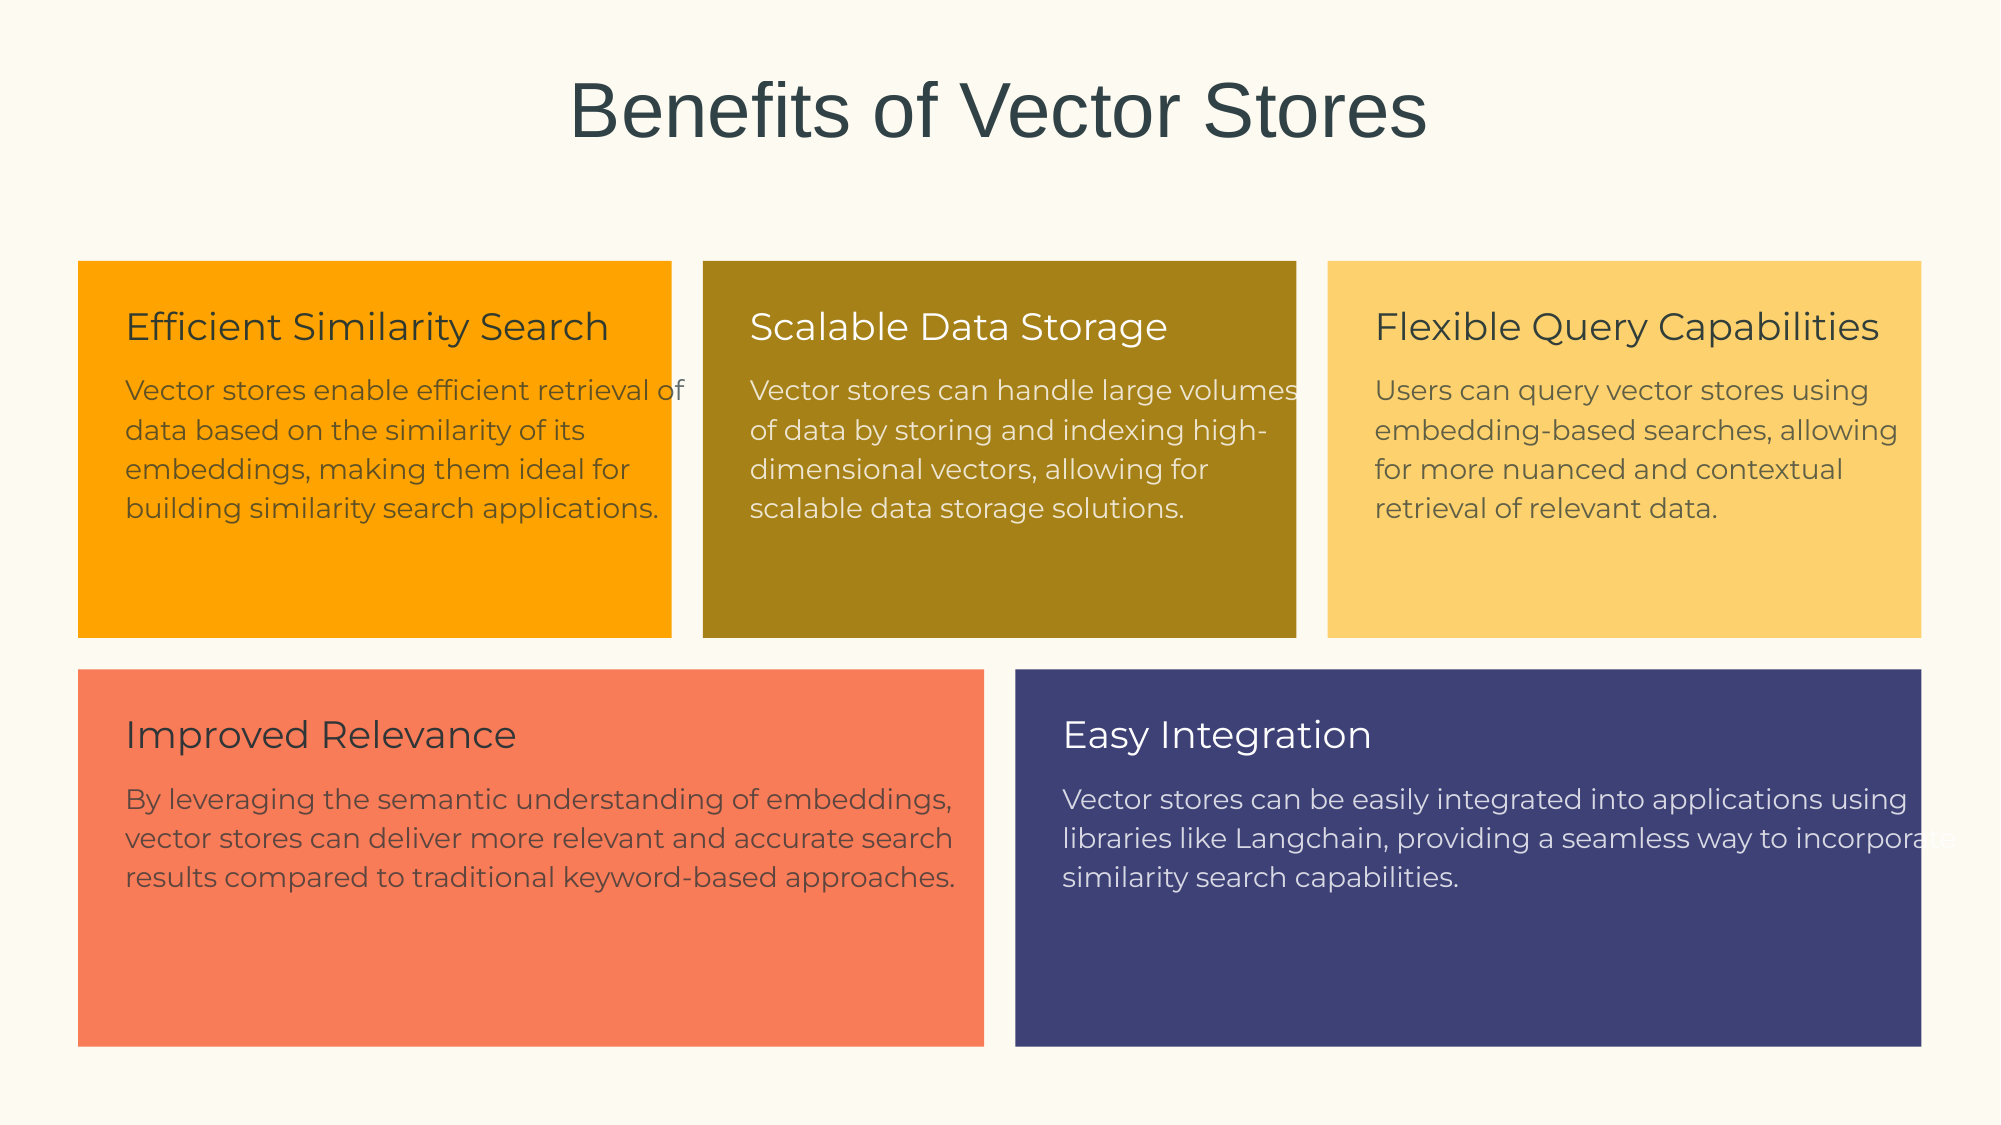

Benefits of Vector Stores

Efficient Similarity Search
Scalable Data Storage
Flexible Query Capabilities
Vector stores enable efficient retrieval of data based on the similarity of its embeddings, making them ideal for building similarity search applications.
Vector stores can handle large volumes of data by storing and indexing high-dimensional vectors, allowing for scalable data storage solutions.
Users can query vector stores using embedding-based searches, allowing for more nuanced and contextual retrieval of relevant data.

Improved Relevance
Easy Integration
By leveraging the semantic understanding of embeddings, vector stores can deliver more relevant and accurate search results compared to traditional keyword-based approaches.
Vector stores can be easily integrated into applications using libraries like Langchain, providing a seamless way to incorporate similarity search capabilities.